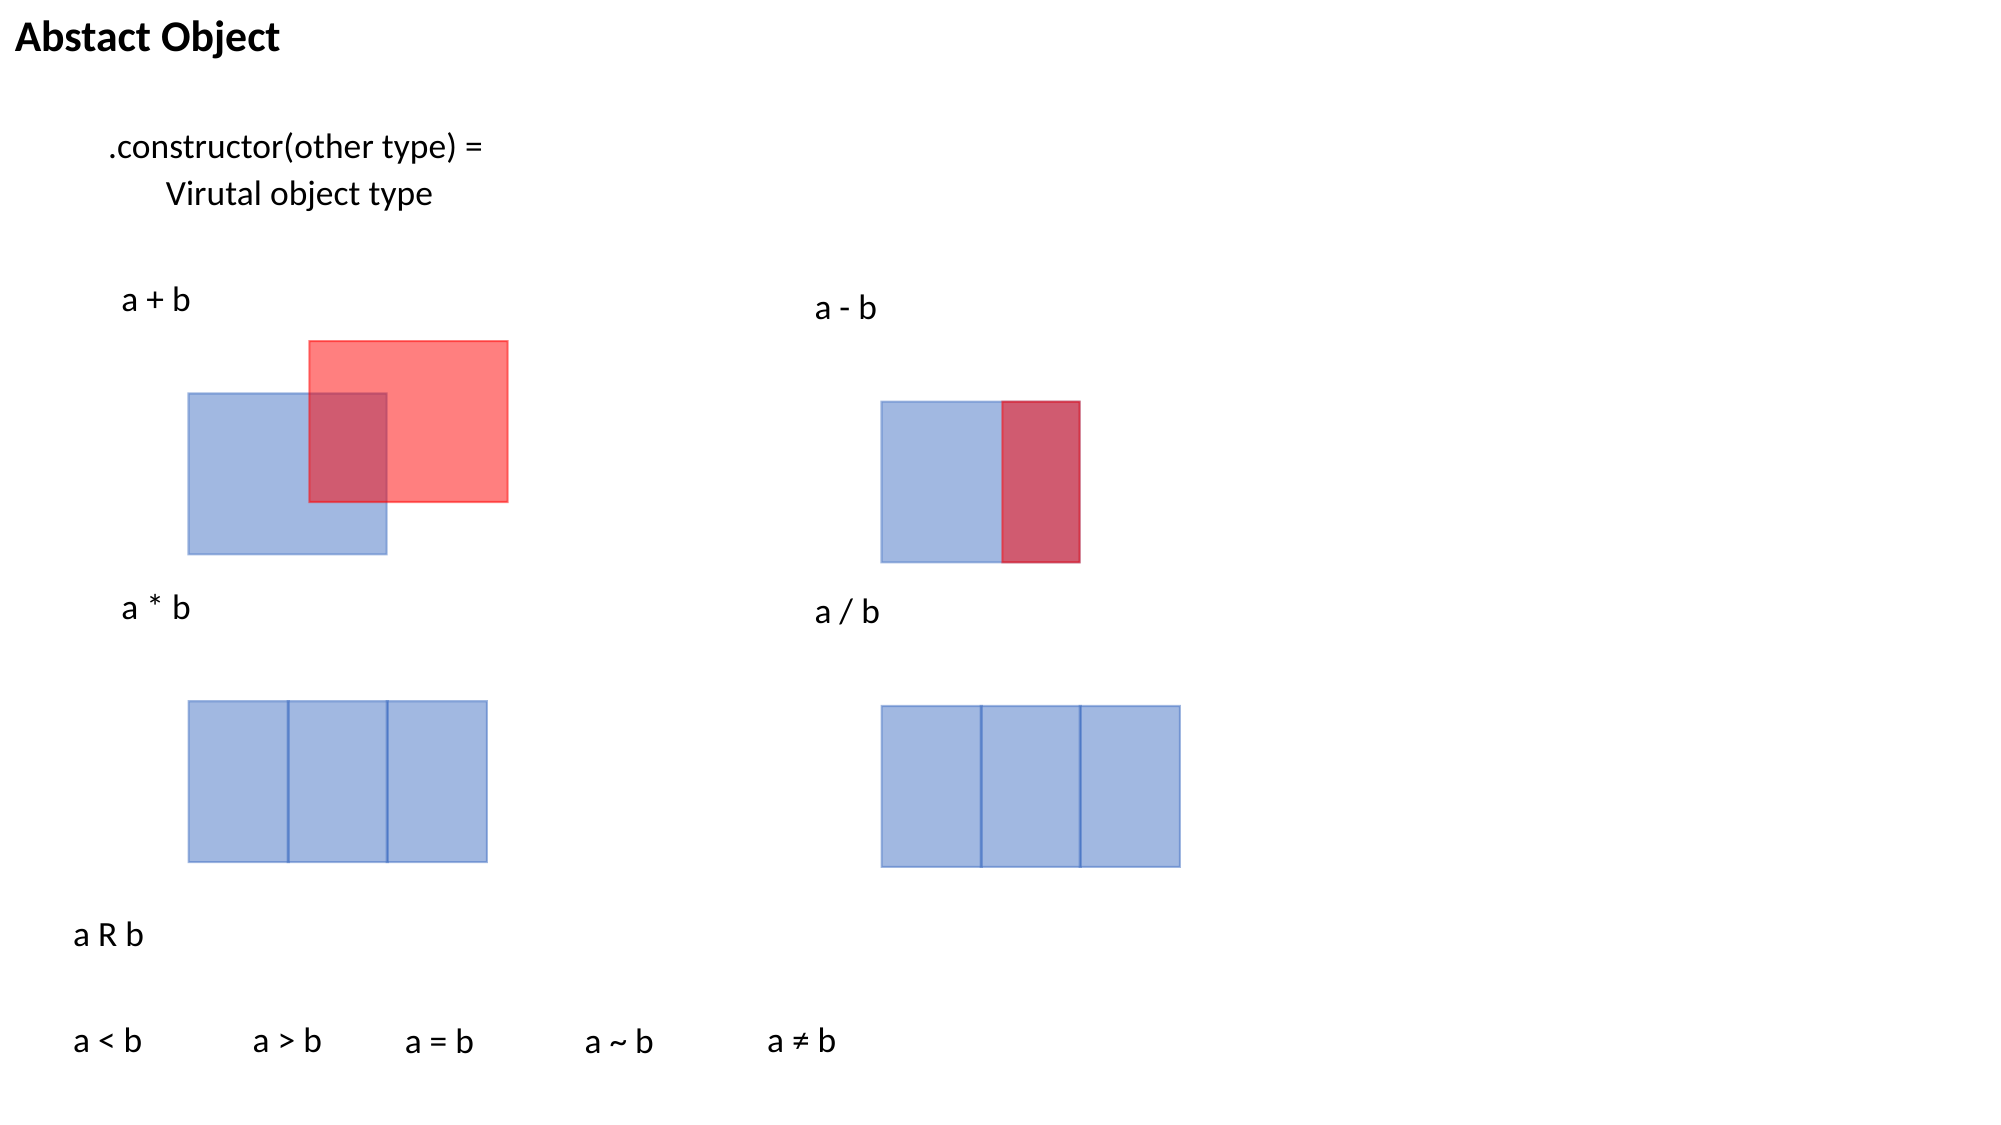

Abstact Object
.constructor(other type) =
Virutal object type
a + b

a - b

a * b

a / b

a R b
a < b
a > b
a ≠ b
a = b
a ~ b